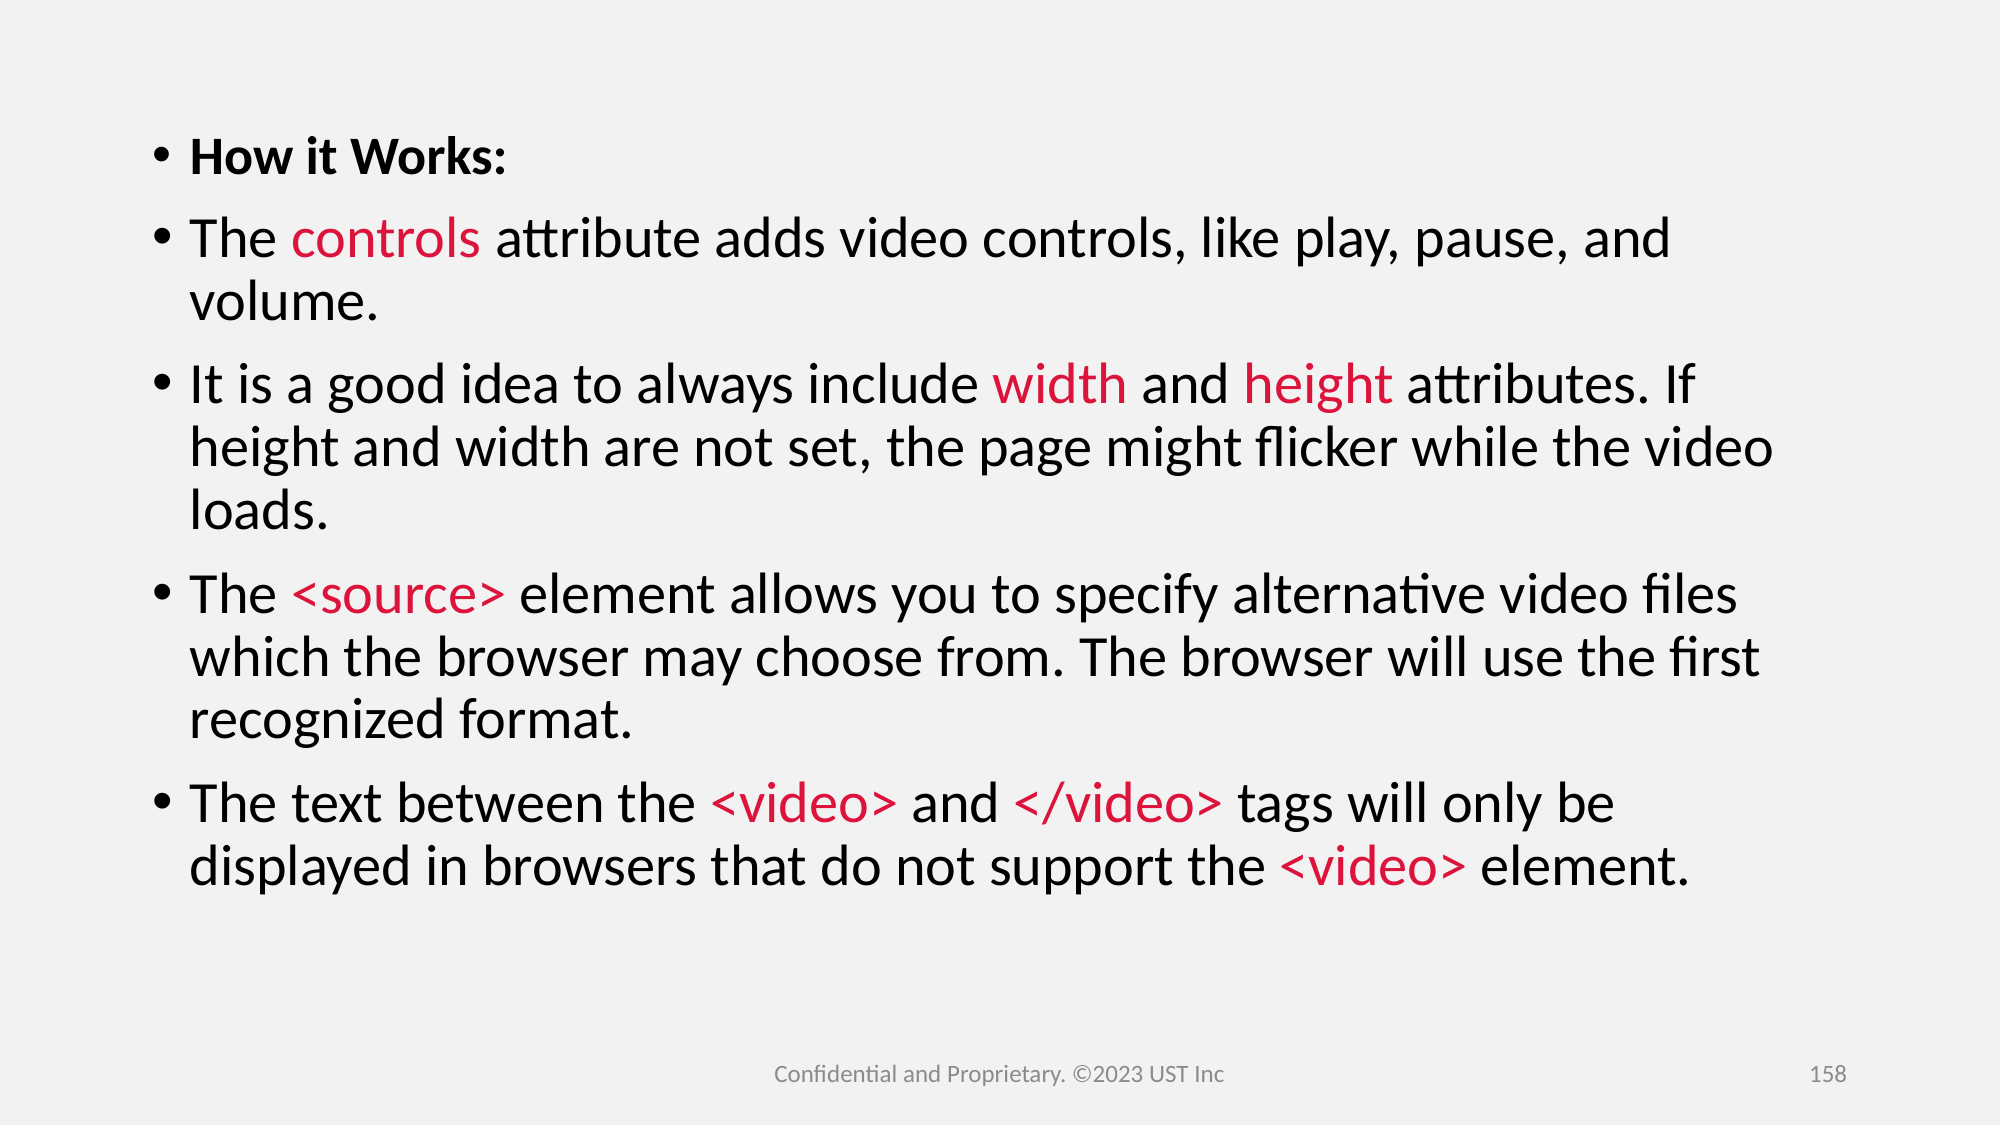

#
How it Works:
The controls attribute adds video controls, like play, pause, and volume.
It is a good idea to always include width and height attributes. If height and width are not set, the page might flicker while the video loads.
The <source> element allows you to specify alternative video files which the browser may choose from. The browser will use the first recognized format.
The text between the <video> and </video> tags will only be displayed in browsers that do not support the <video> element.

Confidential and Proprietary. ©2023 UST Inc
158